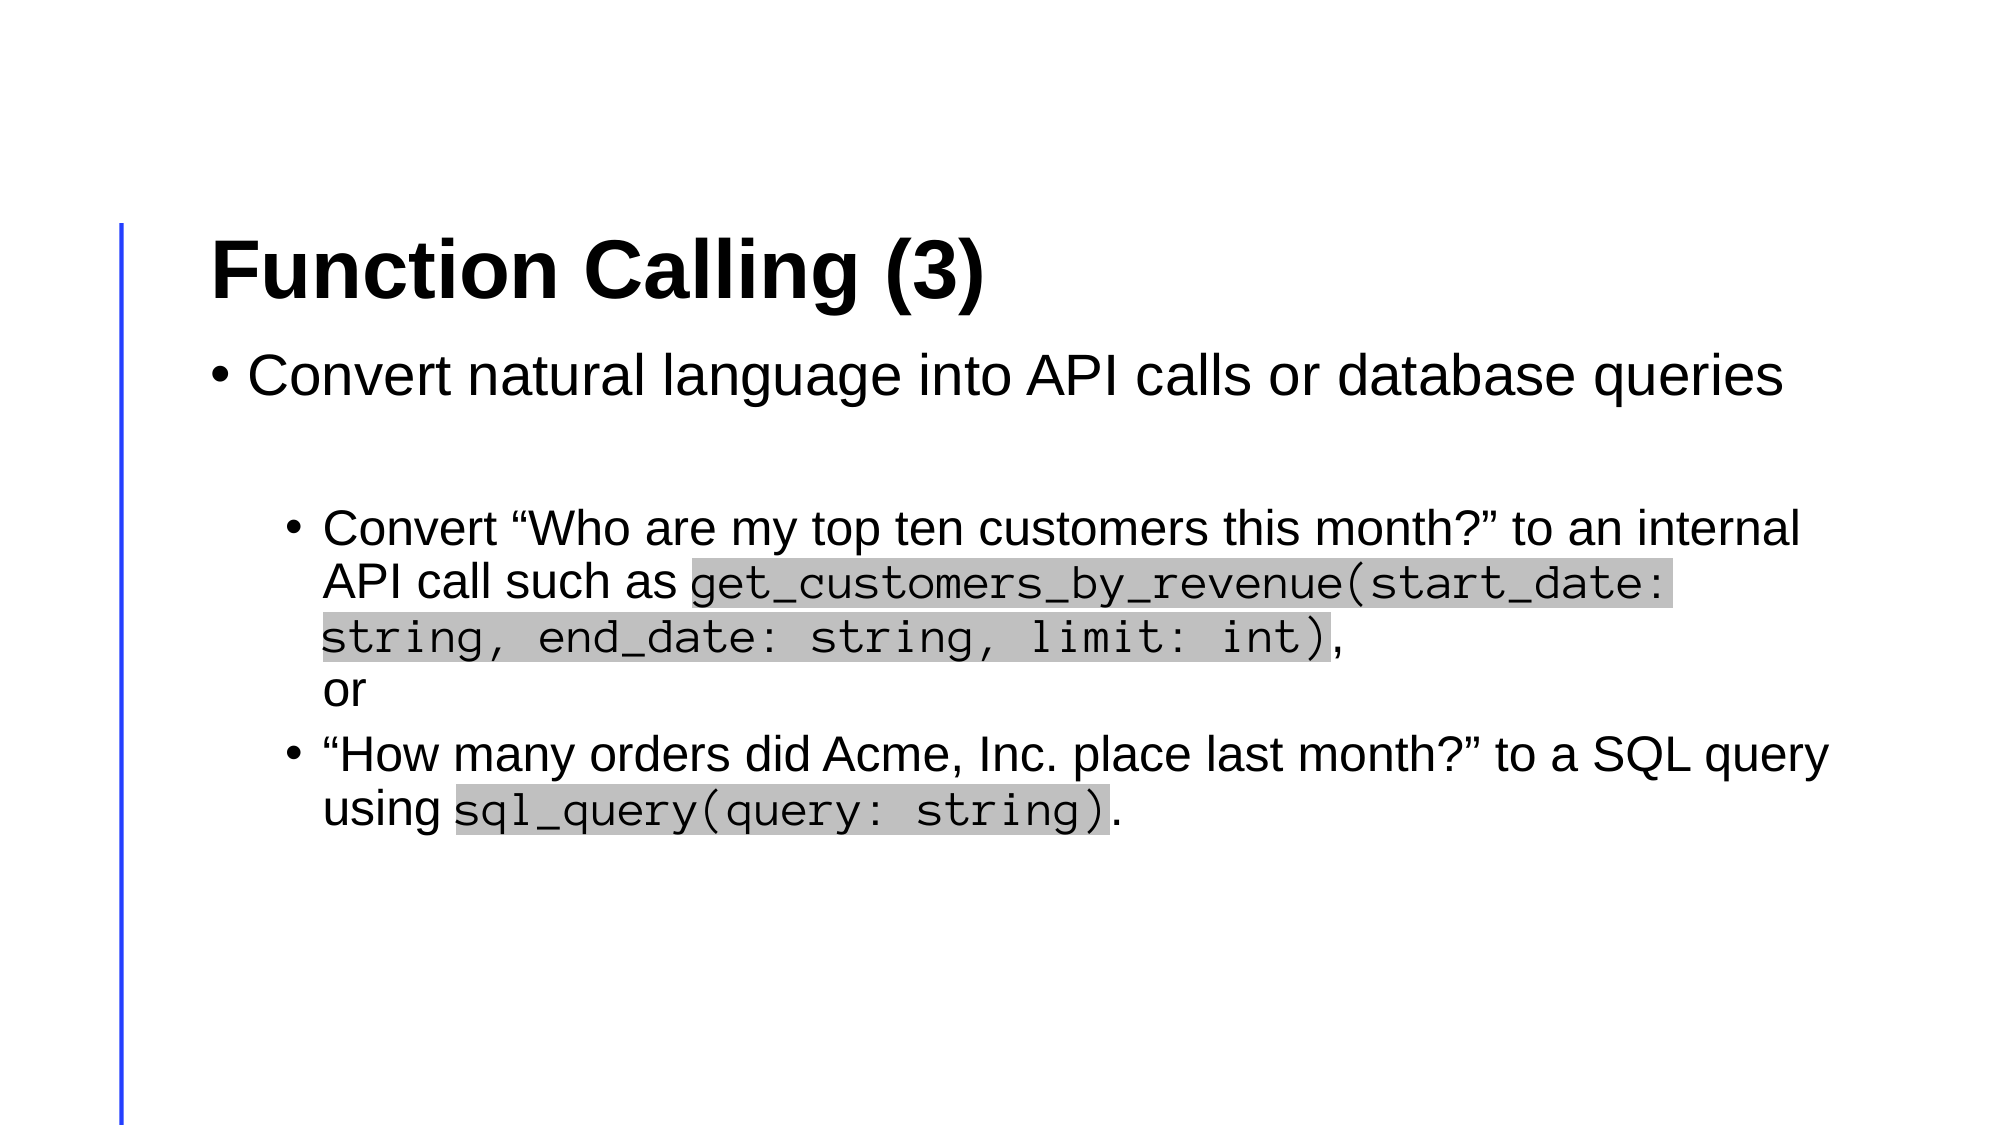

# Function Calling (3)
Convert natural language into API calls or database queries

Convert “Who are my top ten customers this month?” to an internal API call such as get_customers_by_revenue(start_date: string, end_date: string, limit: int),
or
“How many orders did Acme, Inc. place last month?” to a SQL query using sql_query(query: string).